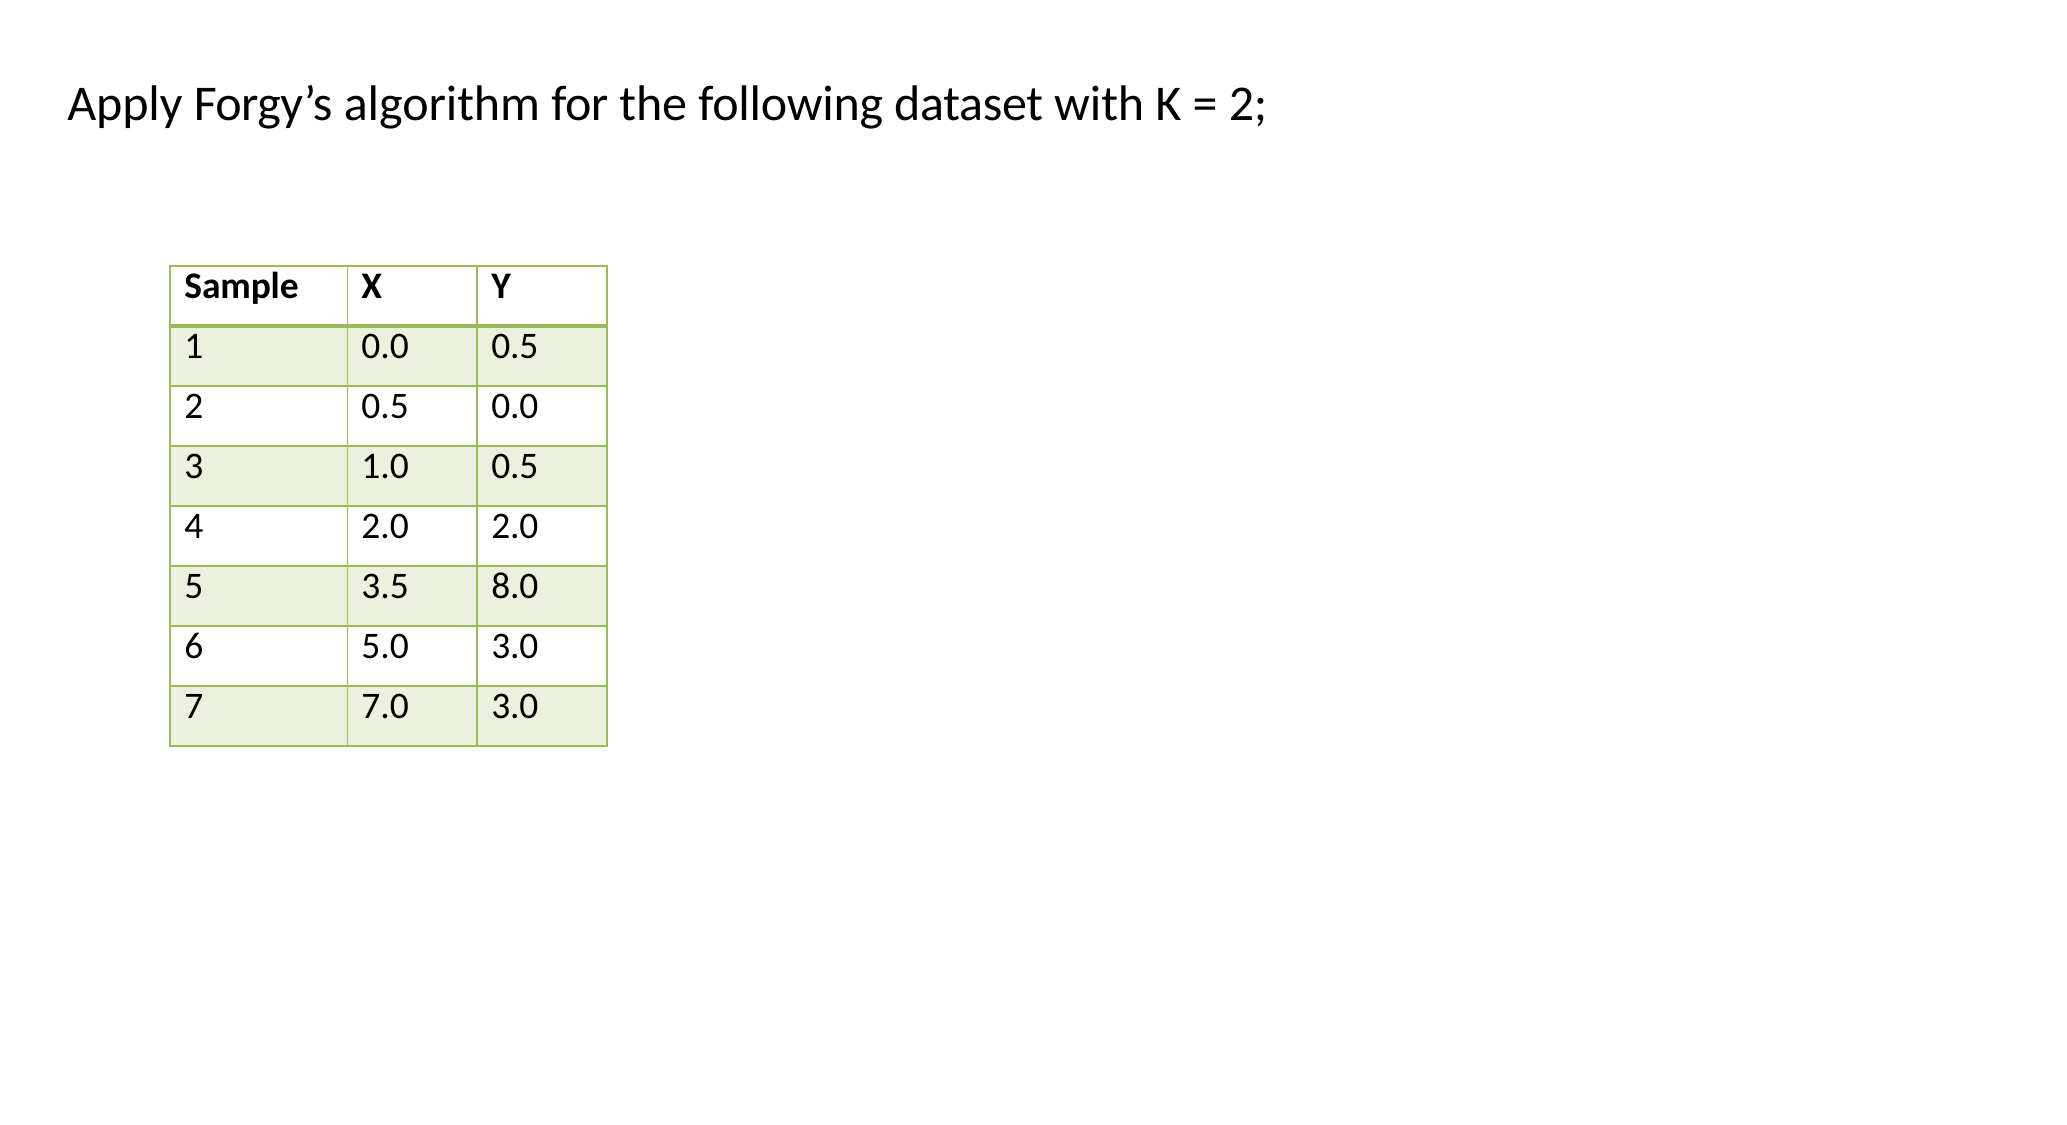

# Apply Forgy’s algorithm for the following dataset with K = 2;
| Sample | X | Y |
| --- | --- | --- |
| 1 | 0.0 | 0.5 |
| 2 | 0.5 | 0.0 |
| 3 | 1.0 | 0.5 |
| 4 | 2.0 | 2.0 |
| 5 | 3.5 | 8.0 |
| 6 | 5.0 | 3.0 |
| 7 | 7.0 | 3.0 |